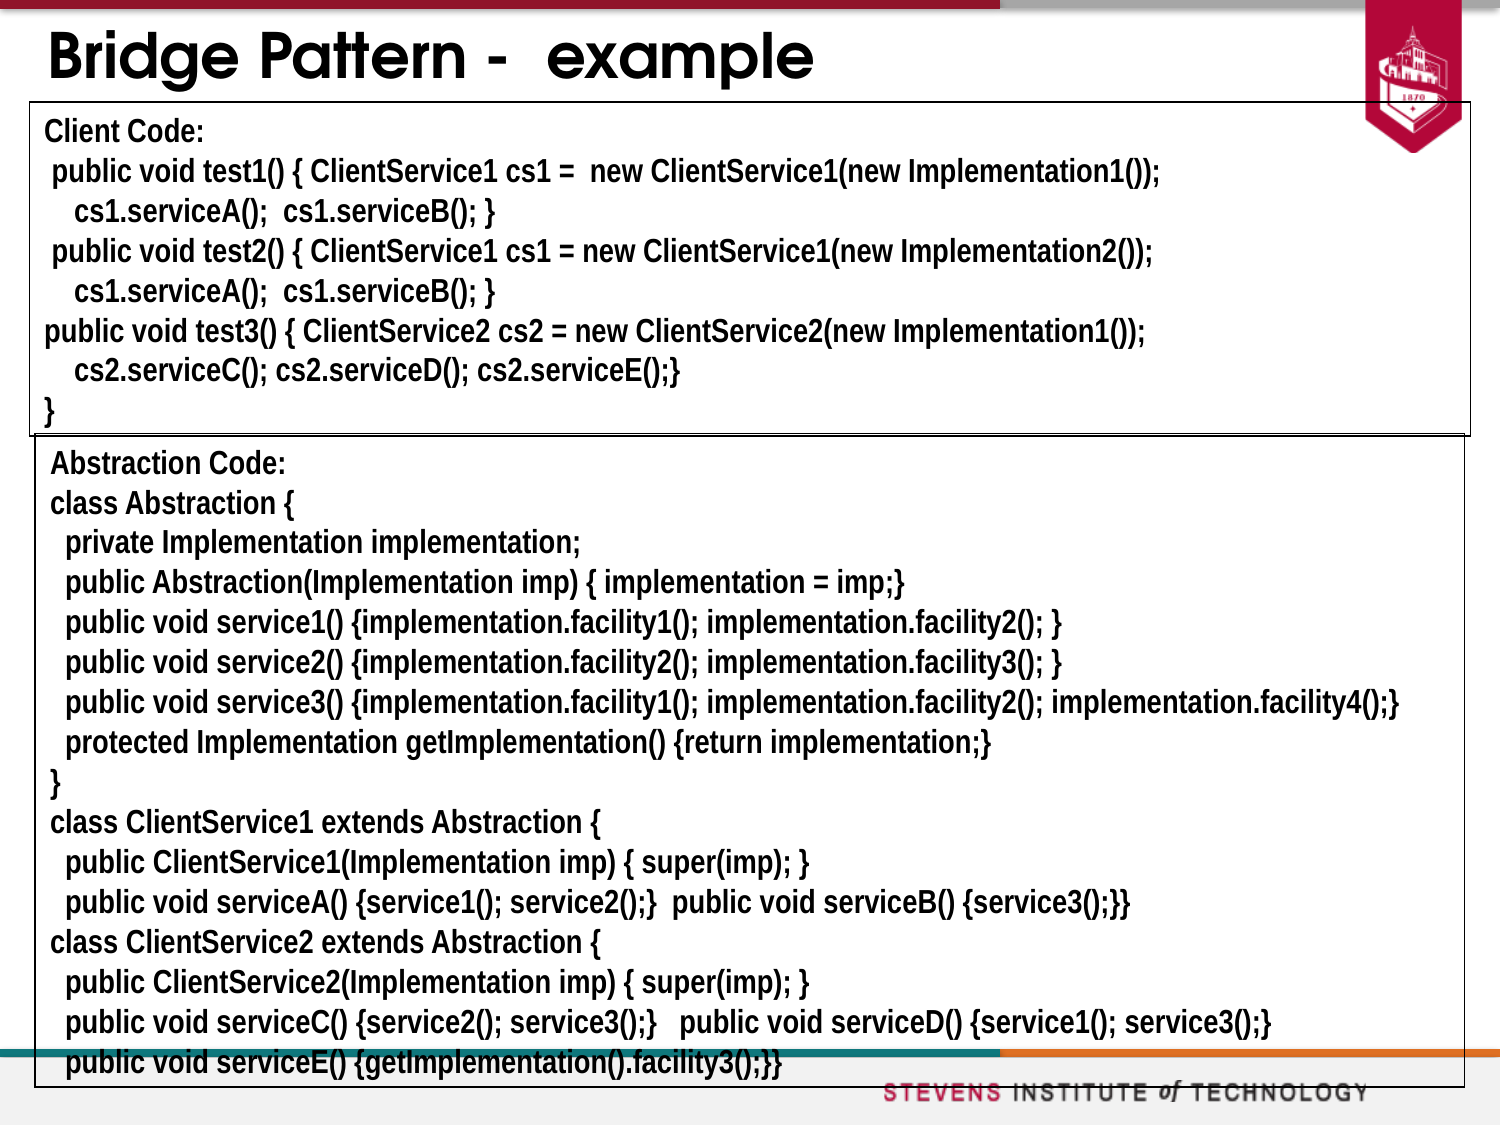

# Bridge Pattern -  example
Client Code:
 public void test1() { ClientService1 cs1 =  new ClientService1(new Implementation1());
    cs1.serviceA();  cs1.serviceB(); }
 public void test2() { ClientService1 cs1 = new ClientService1(new Implementation2());
    cs1.serviceA();  cs1.serviceB(); }
public void test3() { ClientService2 cs2 = new ClientService2(new Implementation1());
    cs2.serviceC(); cs2.serviceD(); cs2.serviceE();}
}
Abstraction Code:
class Abstraction {
  private Implementation implementation;
  public Abstraction(Implementation imp) { implementation = imp;}
  public void service1() {implementation.facility1(); implementation.facility2(); }
  public void service2() {implementation.facility2(); implementation.facility3(); }
  public void service3() {implementation.facility1(); implementation.facility2(); implementation.facility4();}
  protected Implementation getImplementation() {return implementation;}
}
class ClientService1 extends Abstraction {
  public ClientService1(Implementation imp) { super(imp); }
  public void serviceA() {service1(); service2();}  public void serviceB() {service3();}}
class ClientService2 extends Abstraction {
  public ClientService2(Implementation imp) { super(imp); }
  public void serviceC() {service2(); service3();}   public void serviceD() {service1(); service3();}
  public void serviceE() {getImplementation().facility3();}}